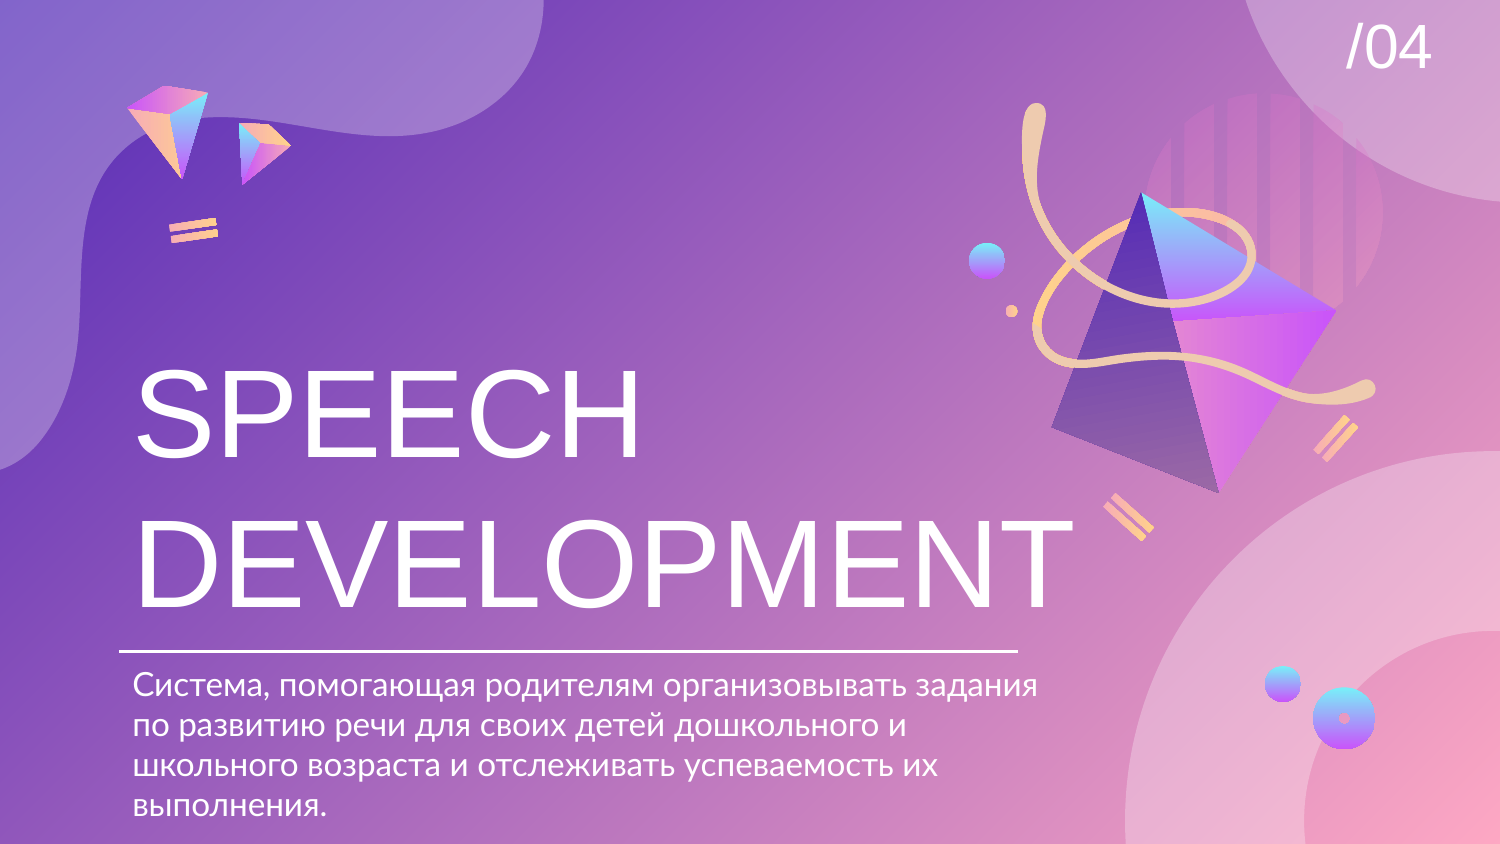

/04

# SPEECH DEVELOPMENT

Система, помогающая родителям организовывать задания по развитию речи для своих детей дошкольного и школьного возраста и отслеживать успеваемость их выполнения.